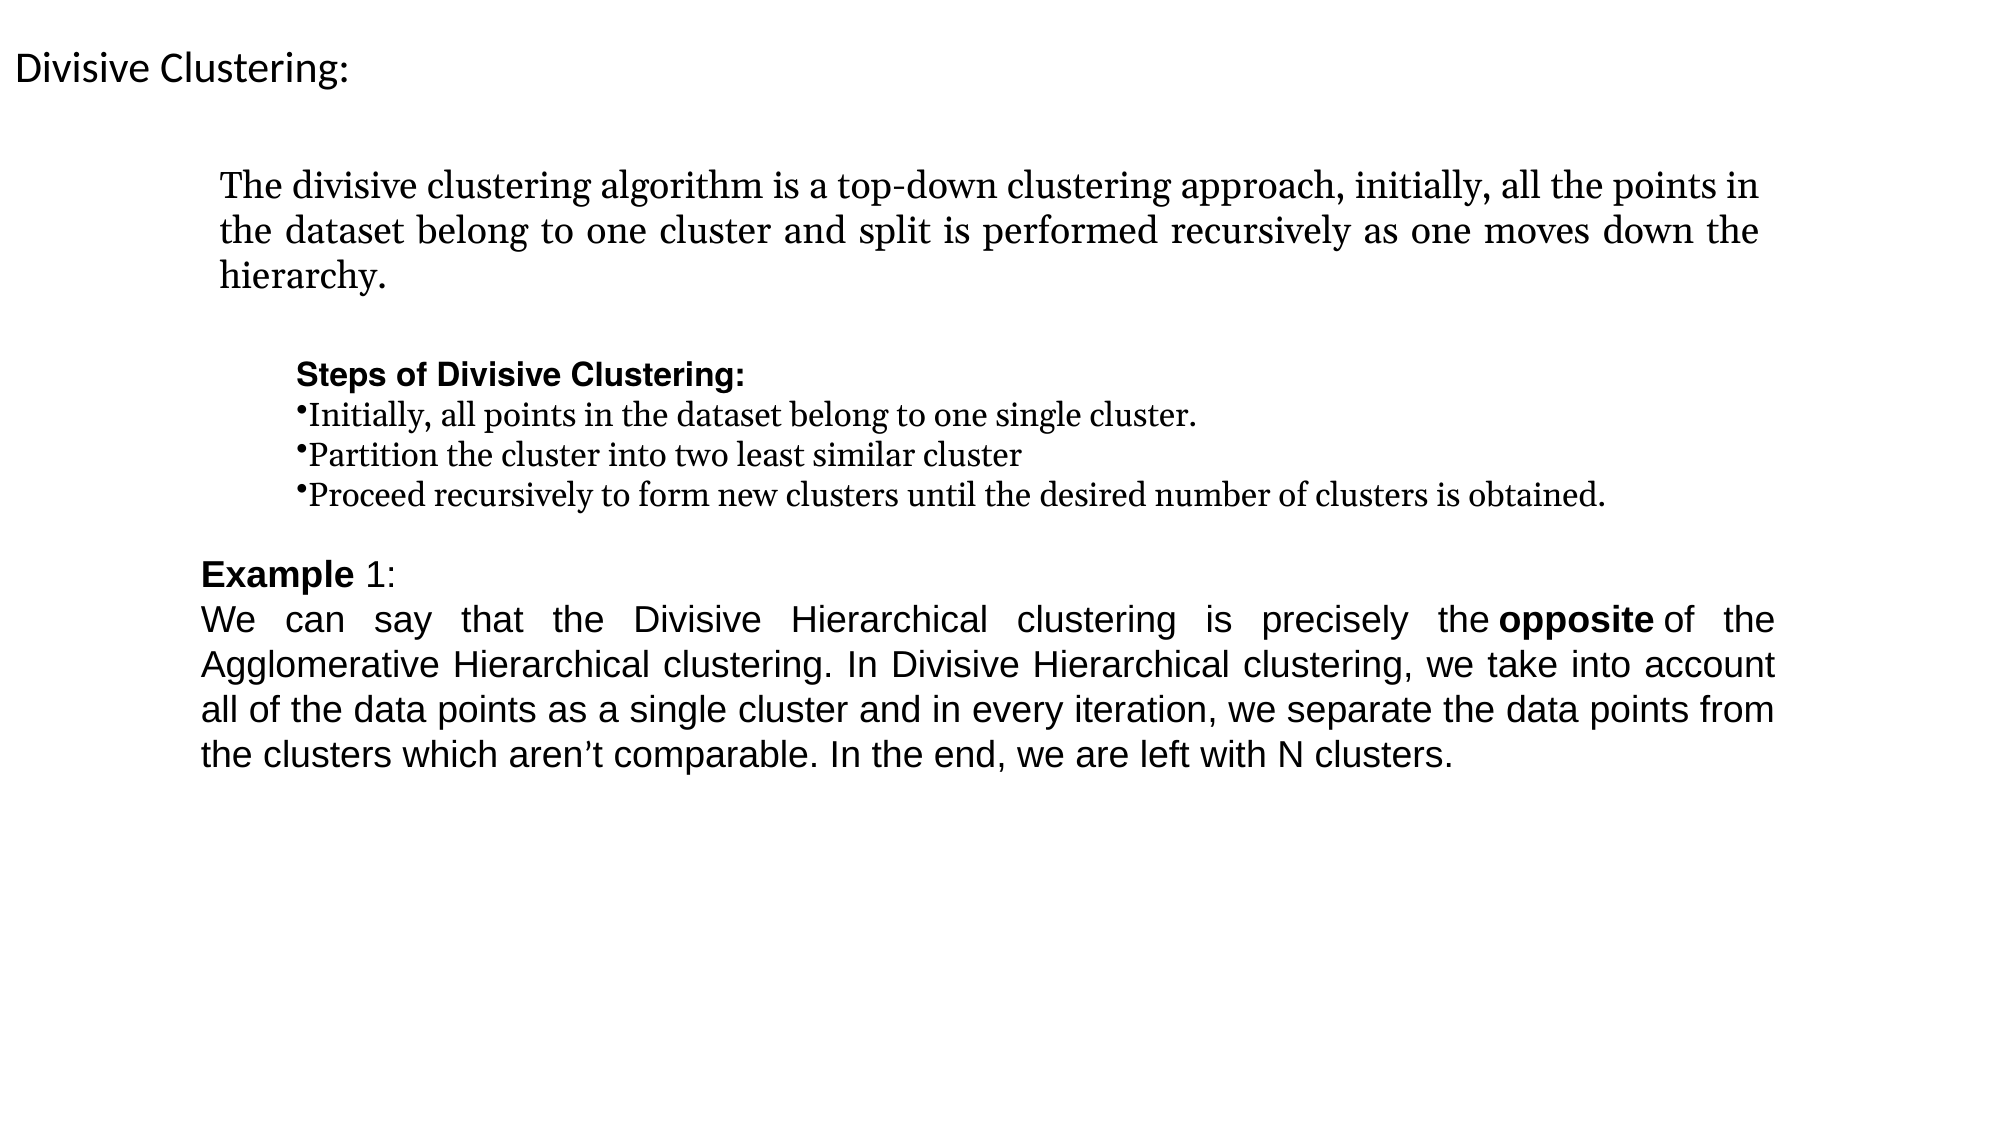

# Divisive Clustering:
The divisive clustering algorithm is a top-down clustering approach, initially, all the points in the dataset belong to one cluster and split is performed recursively as one moves down the hierarchy.
Steps of Divisive Clustering:
Initially, all points in the dataset belong to one single cluster.
Partition the cluster into two least similar cluster
Proceed recursively to form new clusters until the desired number of clusters is obtained.
Example 1:
We can say that the Divisive Hierarchical clustering is precisely the opposite of the Agglomerative Hierarchical clustering. In Divisive Hierarchical clustering, we take into account all of the data points as a single cluster and in every iteration, we separate the data points from the clusters which aren’t comparable. In the end, we are left with N clusters.